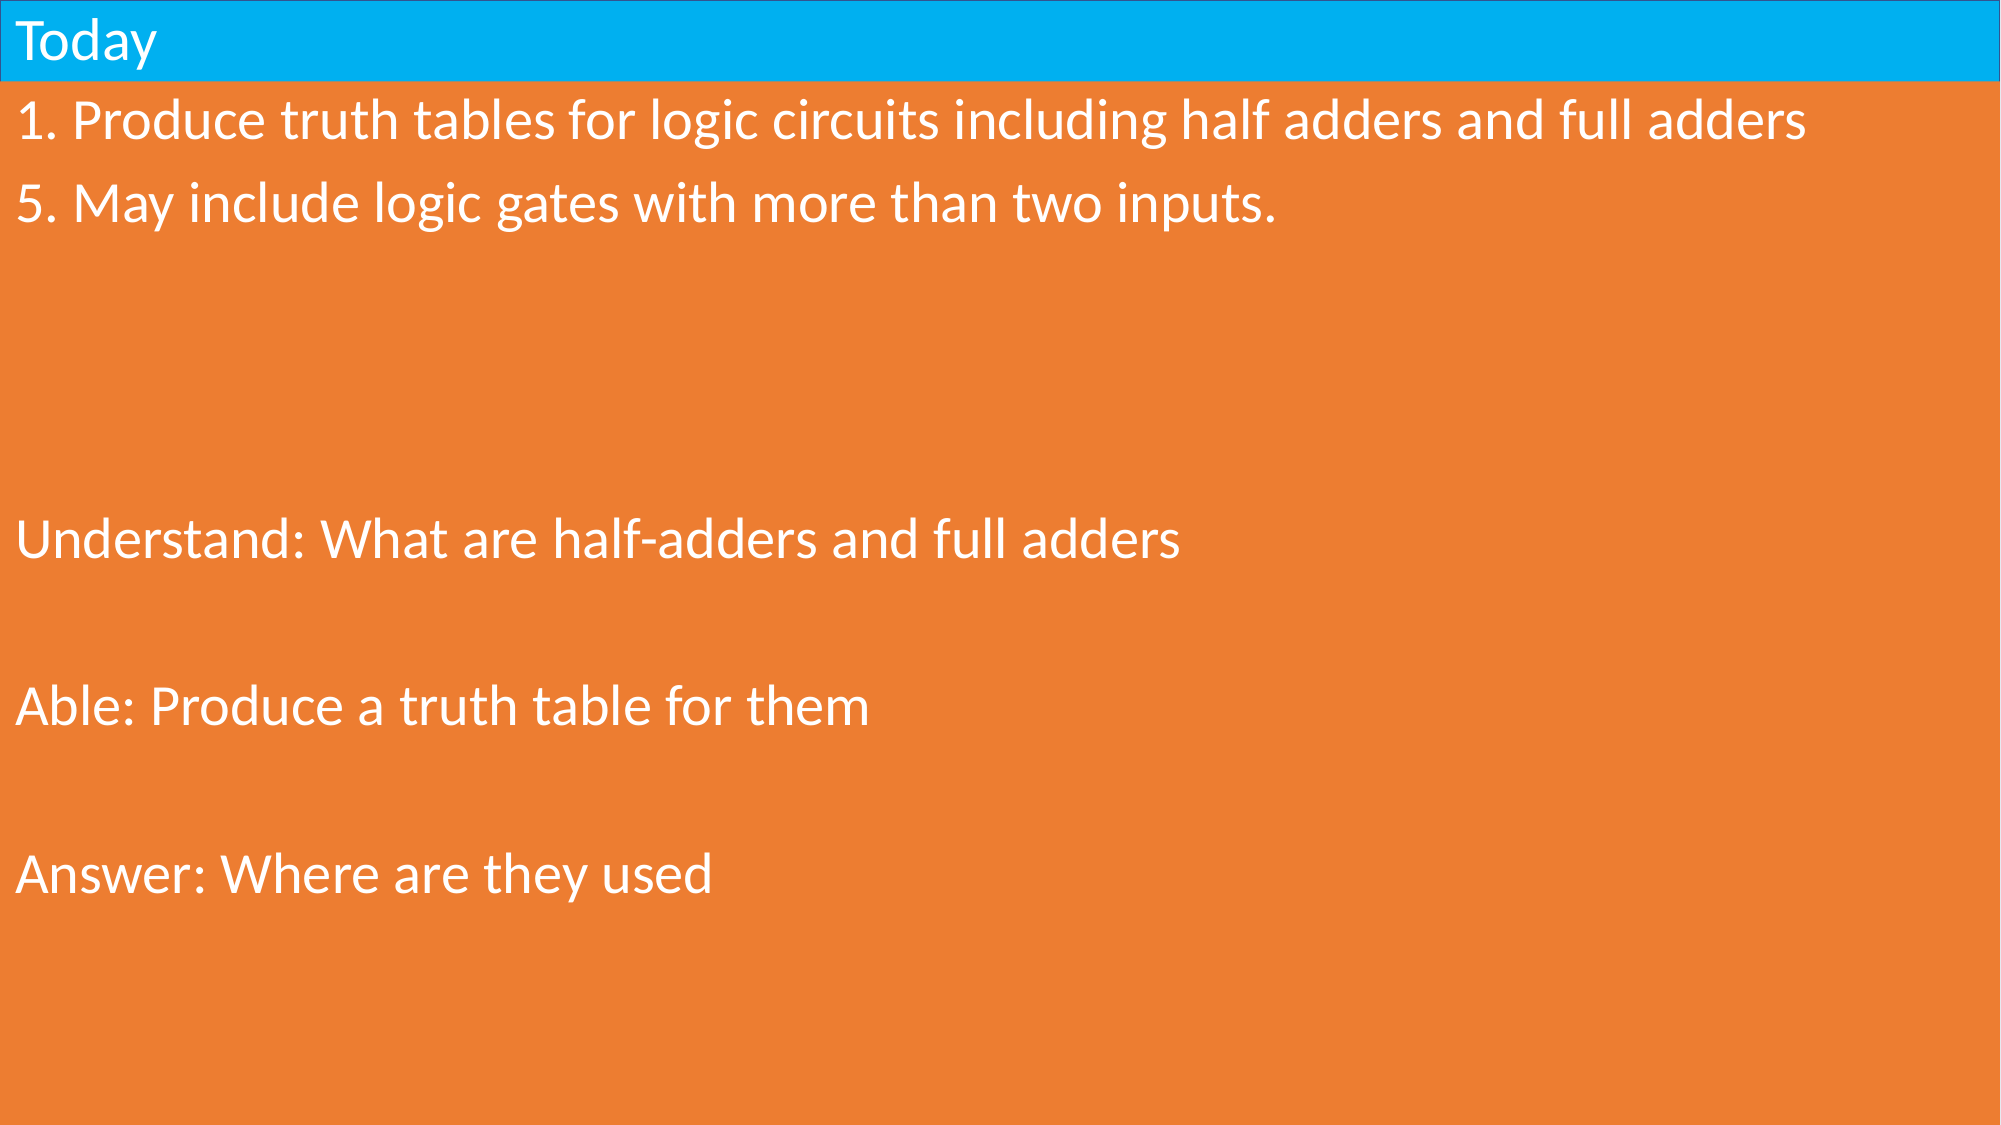

# Today
1. Produce truth tables for logic circuits including half adders and full adders
5. May include logic gates with more than two inputs.

Understand: What are half-adders and full adders

Able: Produce a truth table for them

Answer: Where are they used